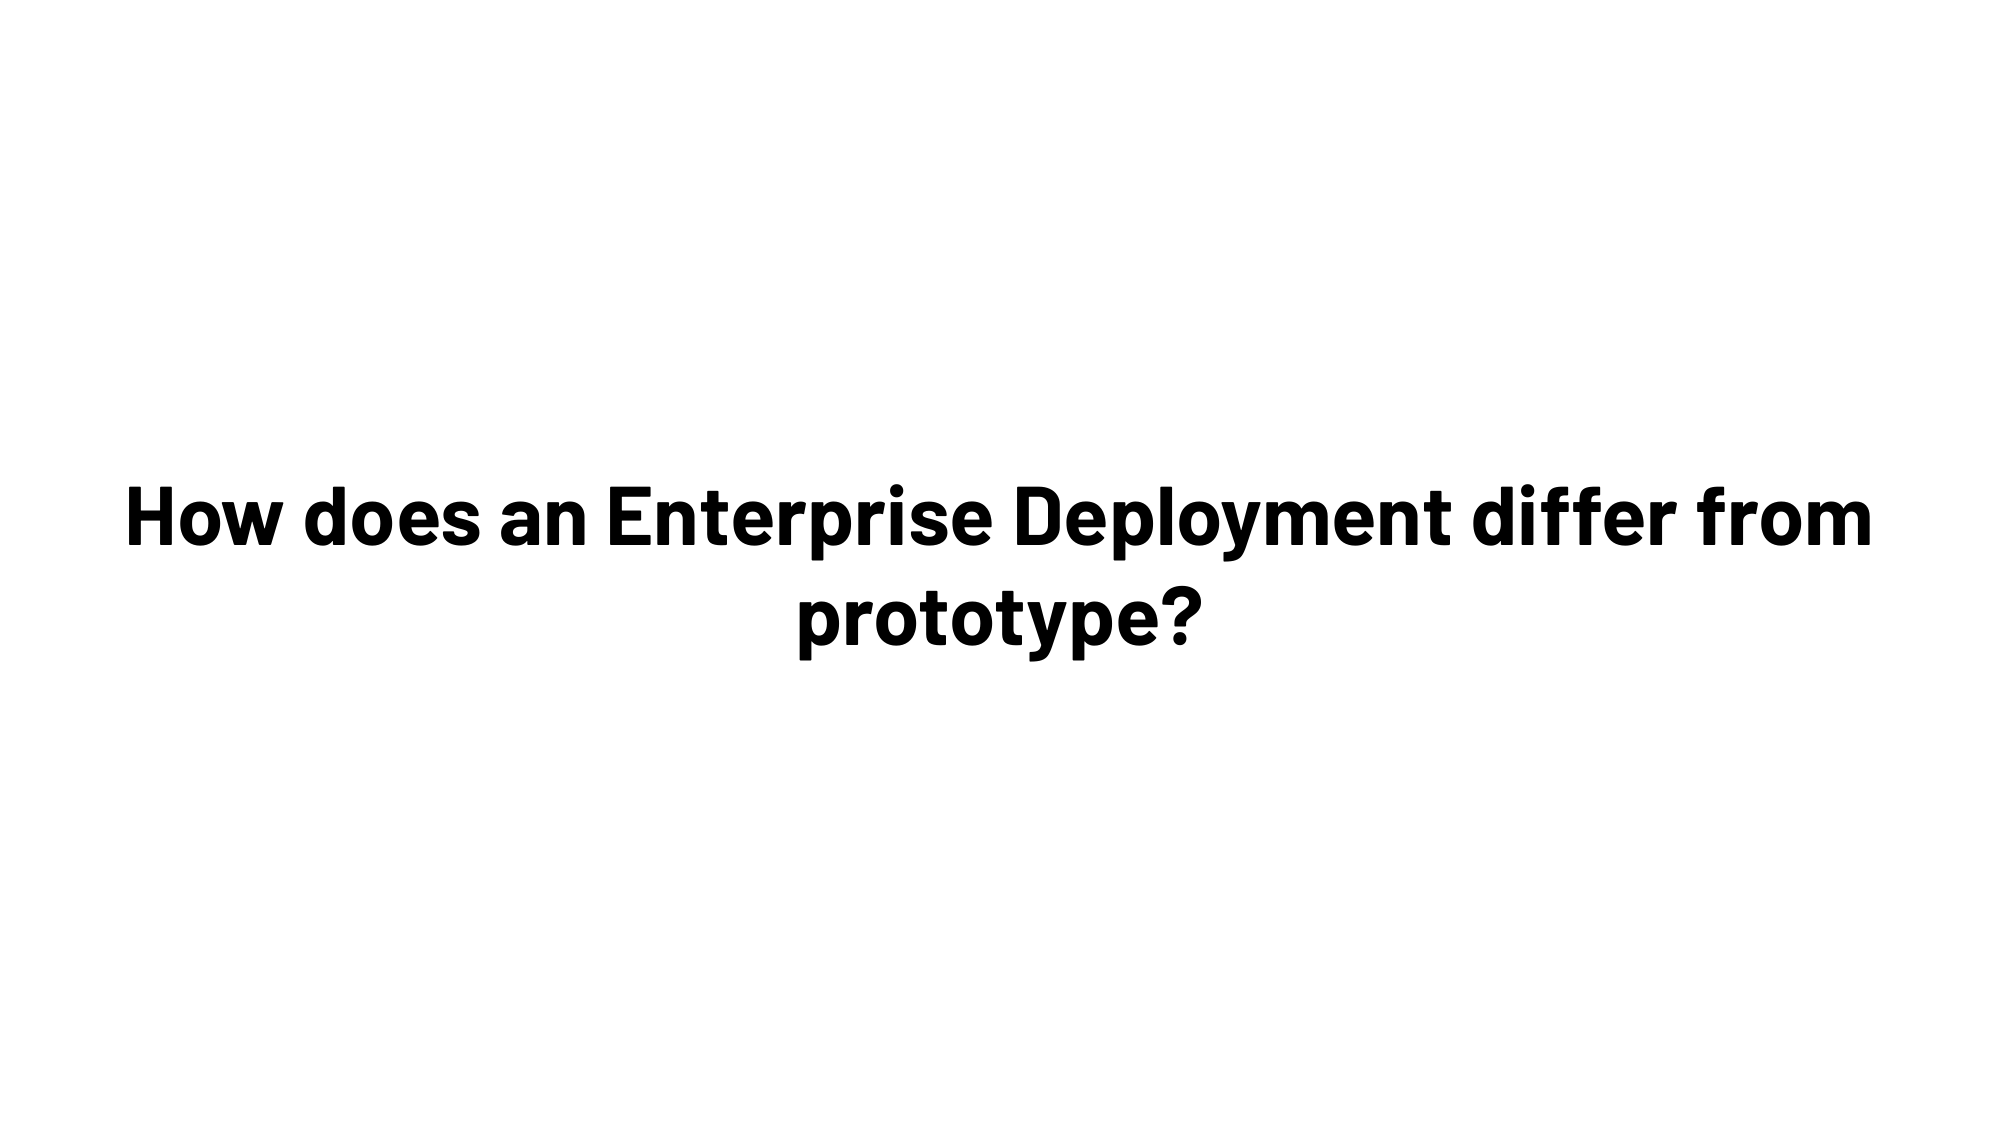

How does an Enterprise Deployment differ from prototype?
Traceable
Modularity
Repeatable
Network and identity
Auditable
Content
safety